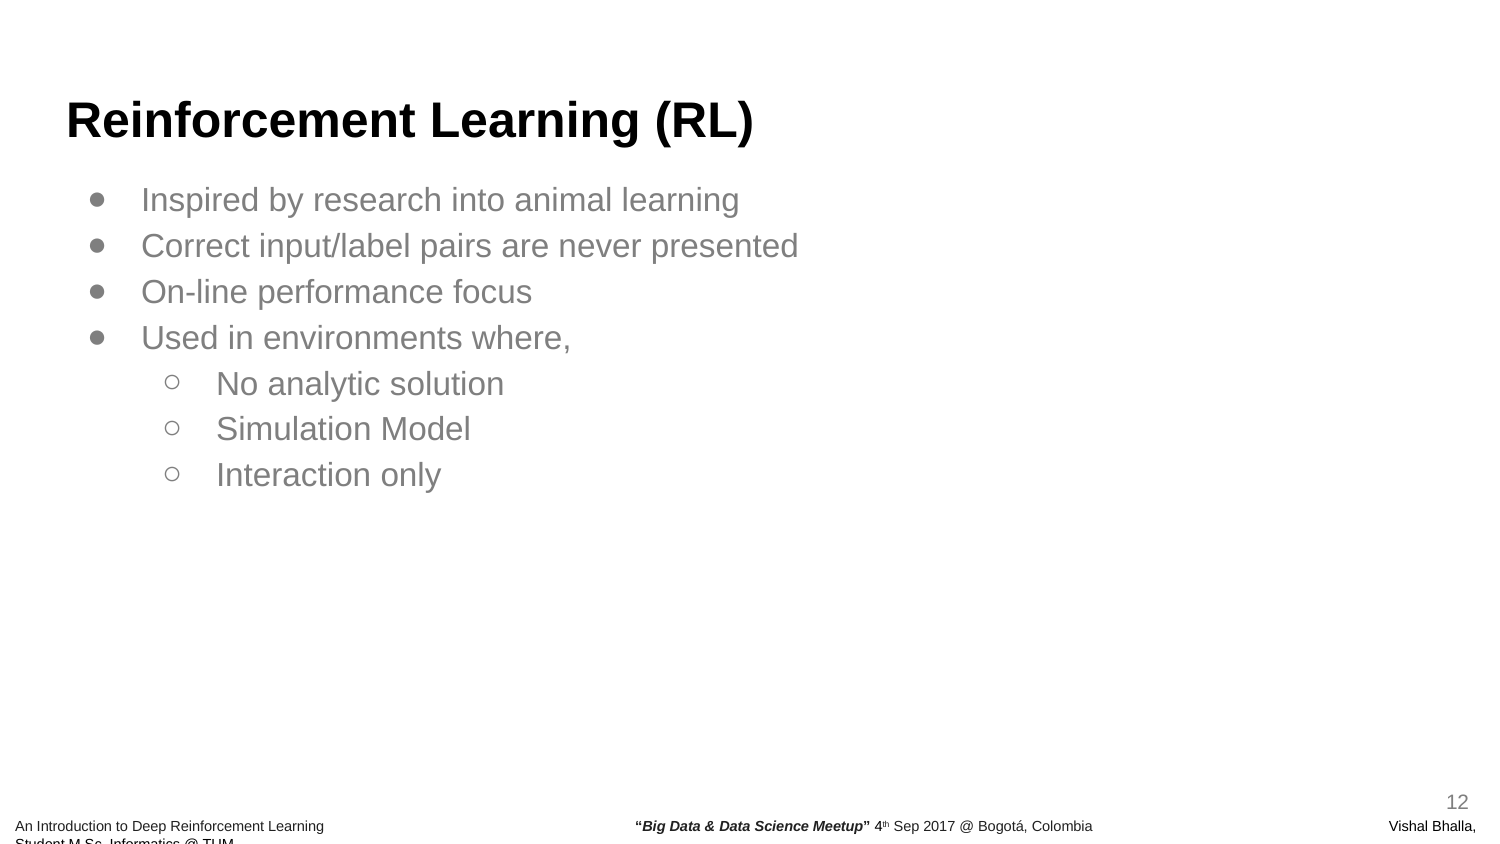

# Reinforcement Learning (RL)
Inspired by research into animal learning
Correct input/label pairs are never presented
On-line performance focus
Used in environments where,
No analytic solution
Simulation Model
Interaction only
12
An Introduction to Deep Reinforcement Learning	             	     “Big Data & Data Science Meetup” 4th Sep 2017 @ Bogotá, Colombia		      Vishal Bhalla, Student M Sc. Informatics @ TUM